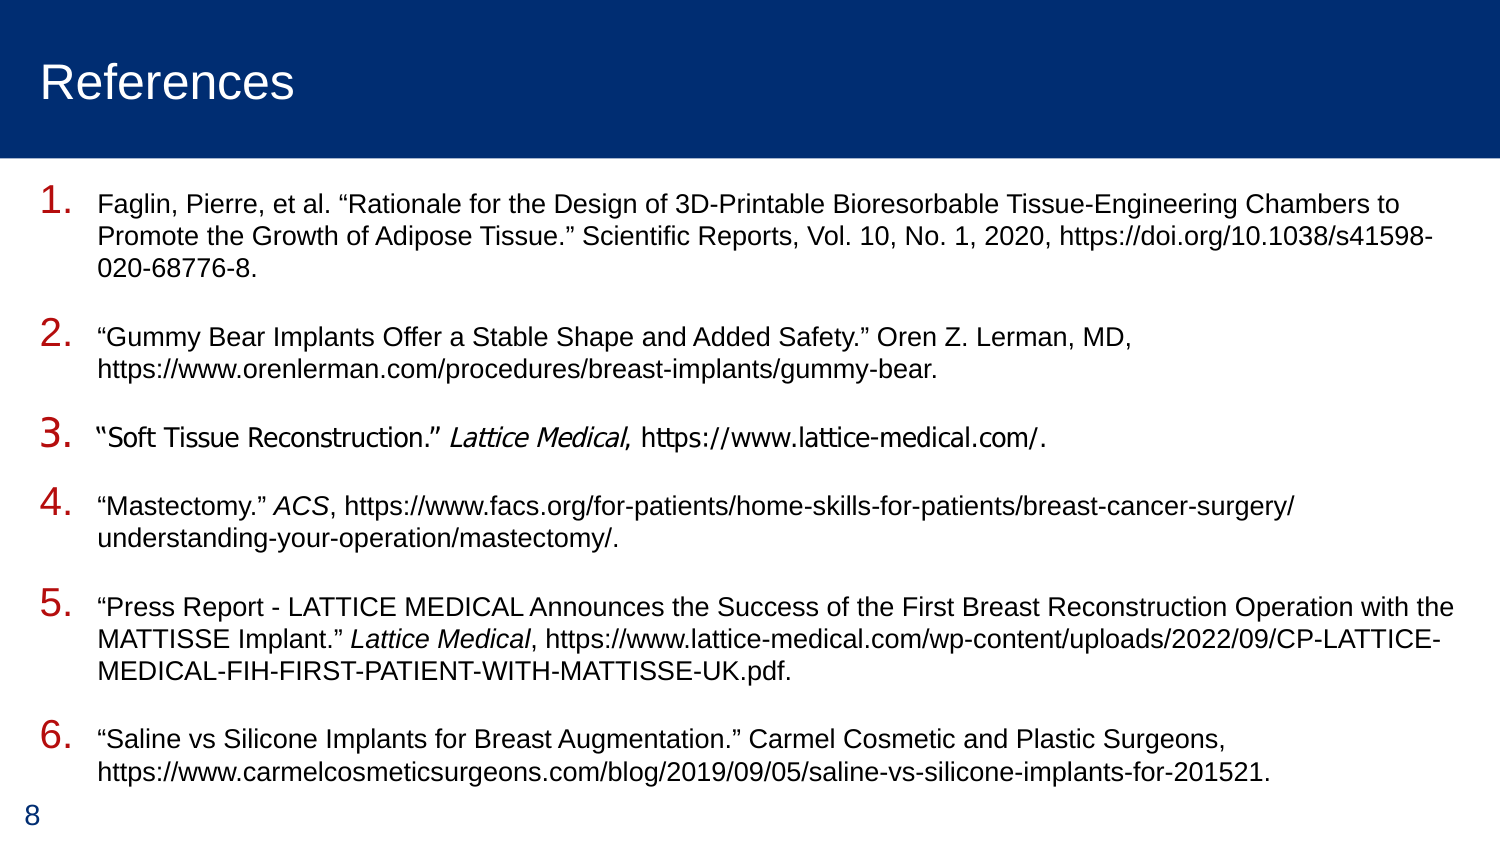

# References
Faglin, Pierre, et al. “Rationale for the Design of 3D-Printable Bioresorbable Tissue-Engineering Chambers to Promote the Growth of Adipose Tissue.” Scientific Reports, Vol. 10, No. 1, 2020, https://doi.org/10.1038/s41598-020-68776-8.
“Gummy Bear Implants Offer a Stable Shape and Added Safety.” Oren Z. Lerman, MD, https://www.orenlerman.com/procedures/breast-implants/gummy-bear.
“Soft Tissue Reconstruction.” Lattice Medical, https://www.lattice-medical.com/.
“Mastectomy.” ACS, https://www.facs.org/for-patients/home-skills-for-patients/breast-cancer-surgery/understanding-your-operation/mastectomy/.
“Press Report - LATTICE MEDICAL Announces the Success of the First Breast Reconstruction Operation with the MATTISSE Implant.” Lattice Medical, https://www.lattice-medical.com/wp-content/uploads/2022/09/CP-LATTICE-MEDICAL-FIH-FIRST-PATIENT-WITH-MATTISSE-UK.pdf.
“Saline vs Silicone Implants for Breast Augmentation.” Carmel Cosmetic and Plastic Surgeons, https://www.carmelcosmeticsurgeons.com/blog/2019/09/05/saline-vs-silicone-implants-for-201521.